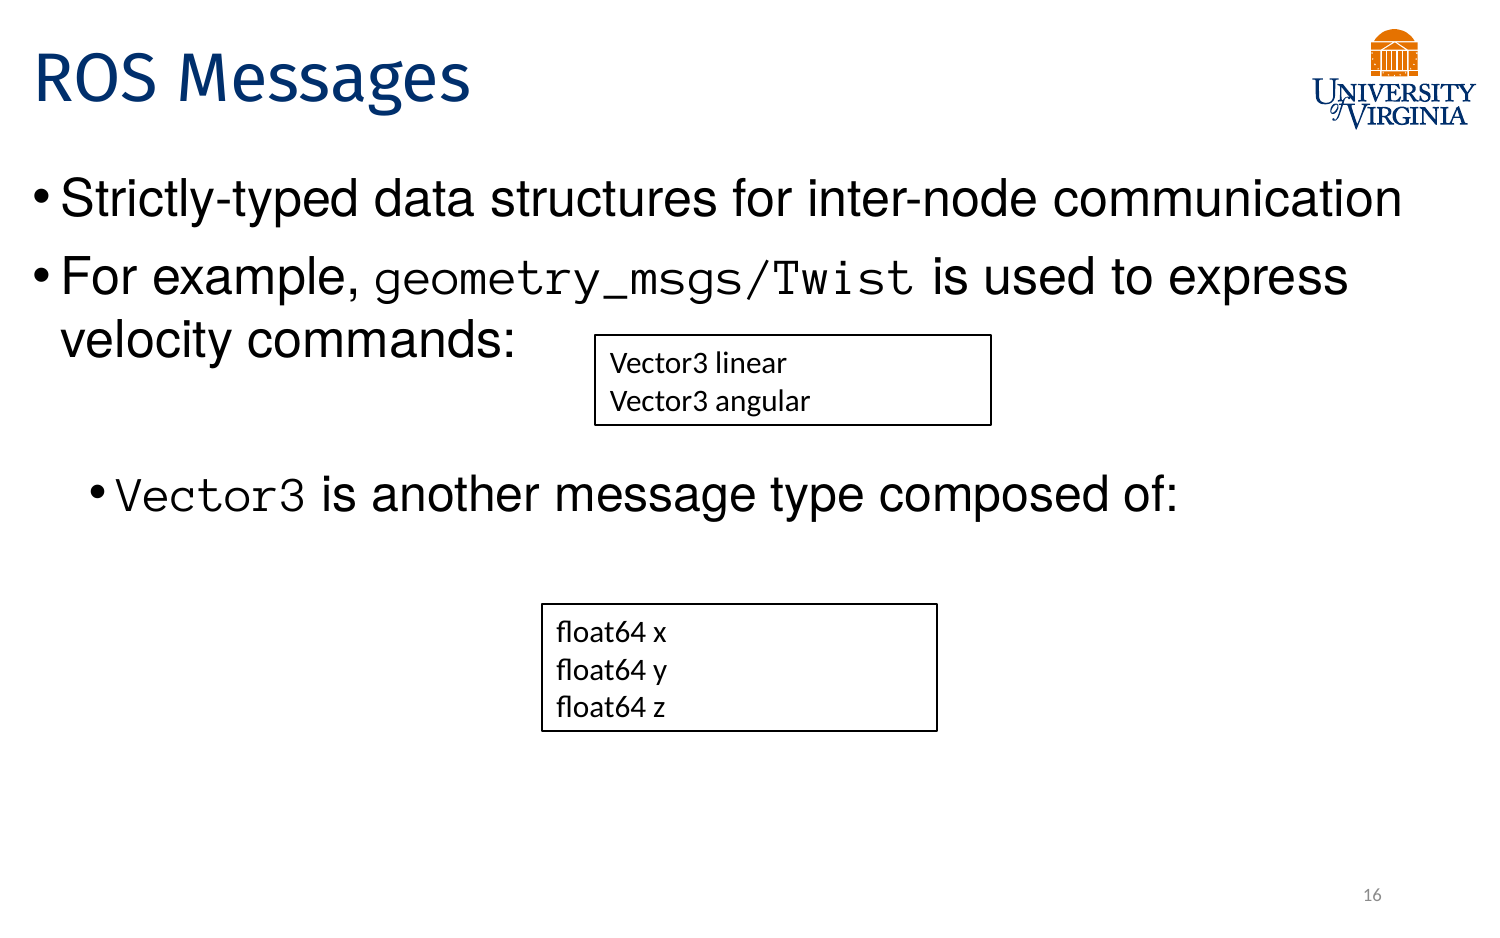

# ROS Messages
Strictly-typed data structures for inter-node communication
For example, geometry_msgs/Twist is used to express velocity commands:

Vector3 is another message type composed of:

Vector3 linear
Vector3 angular
float64 x
float64 y
float64 z
16